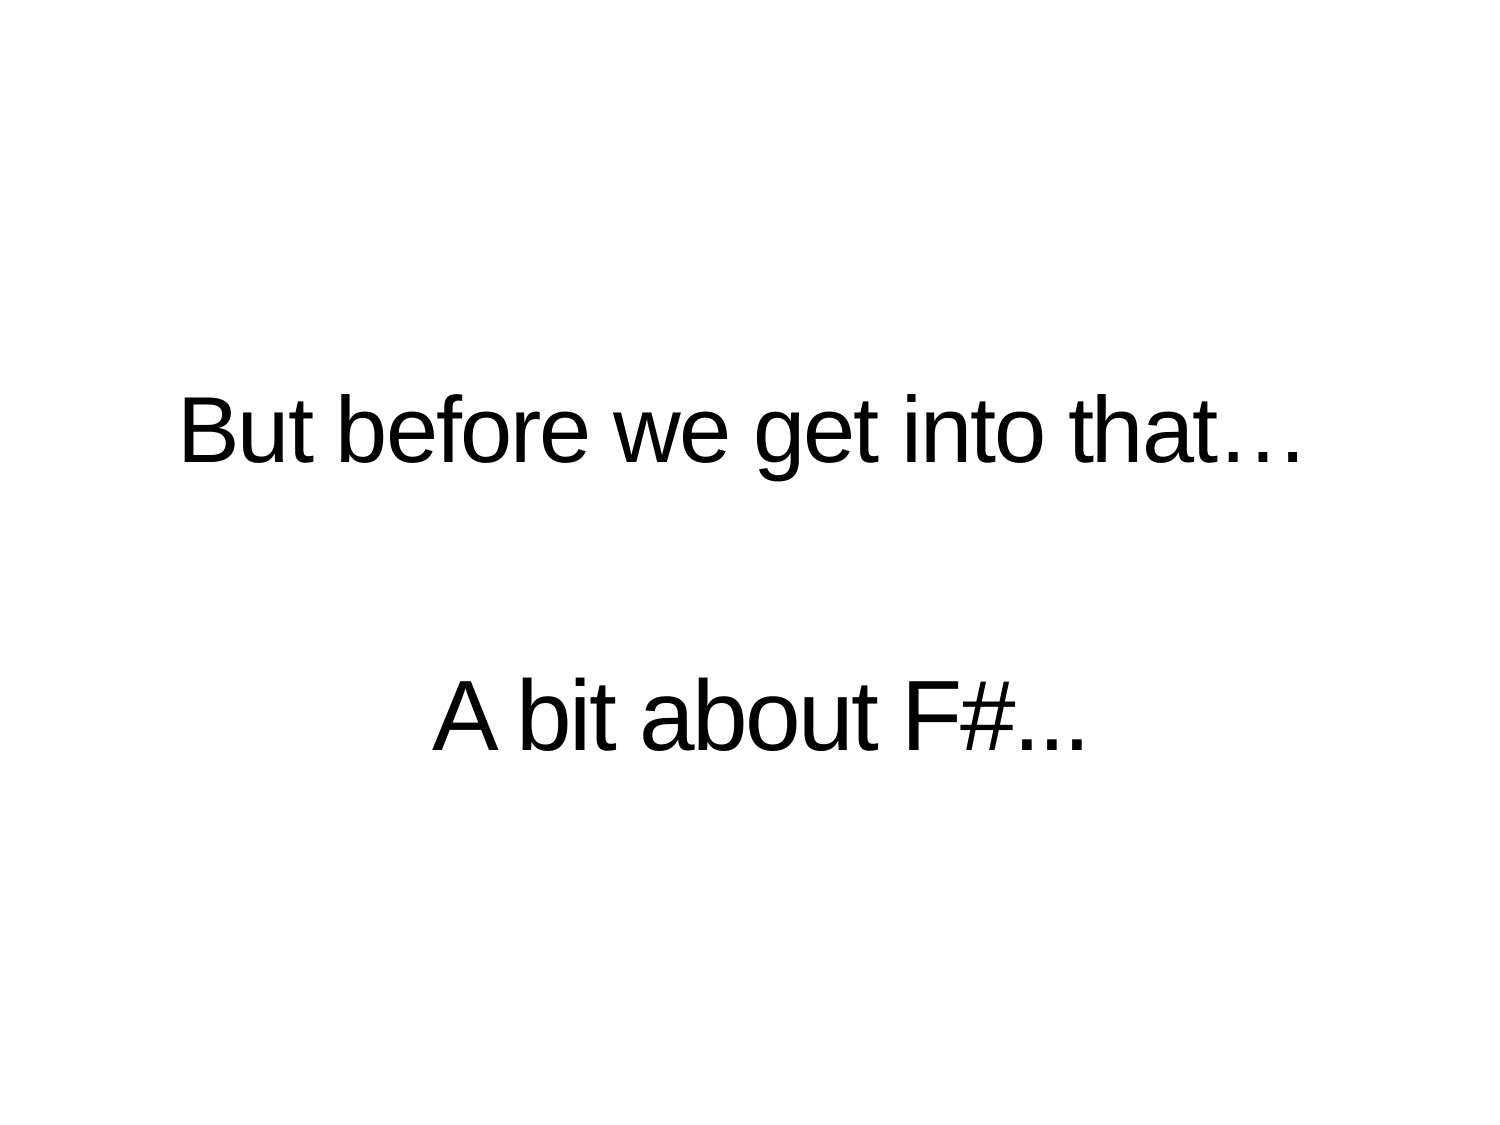

# But before we get into that…
A bit about F#...